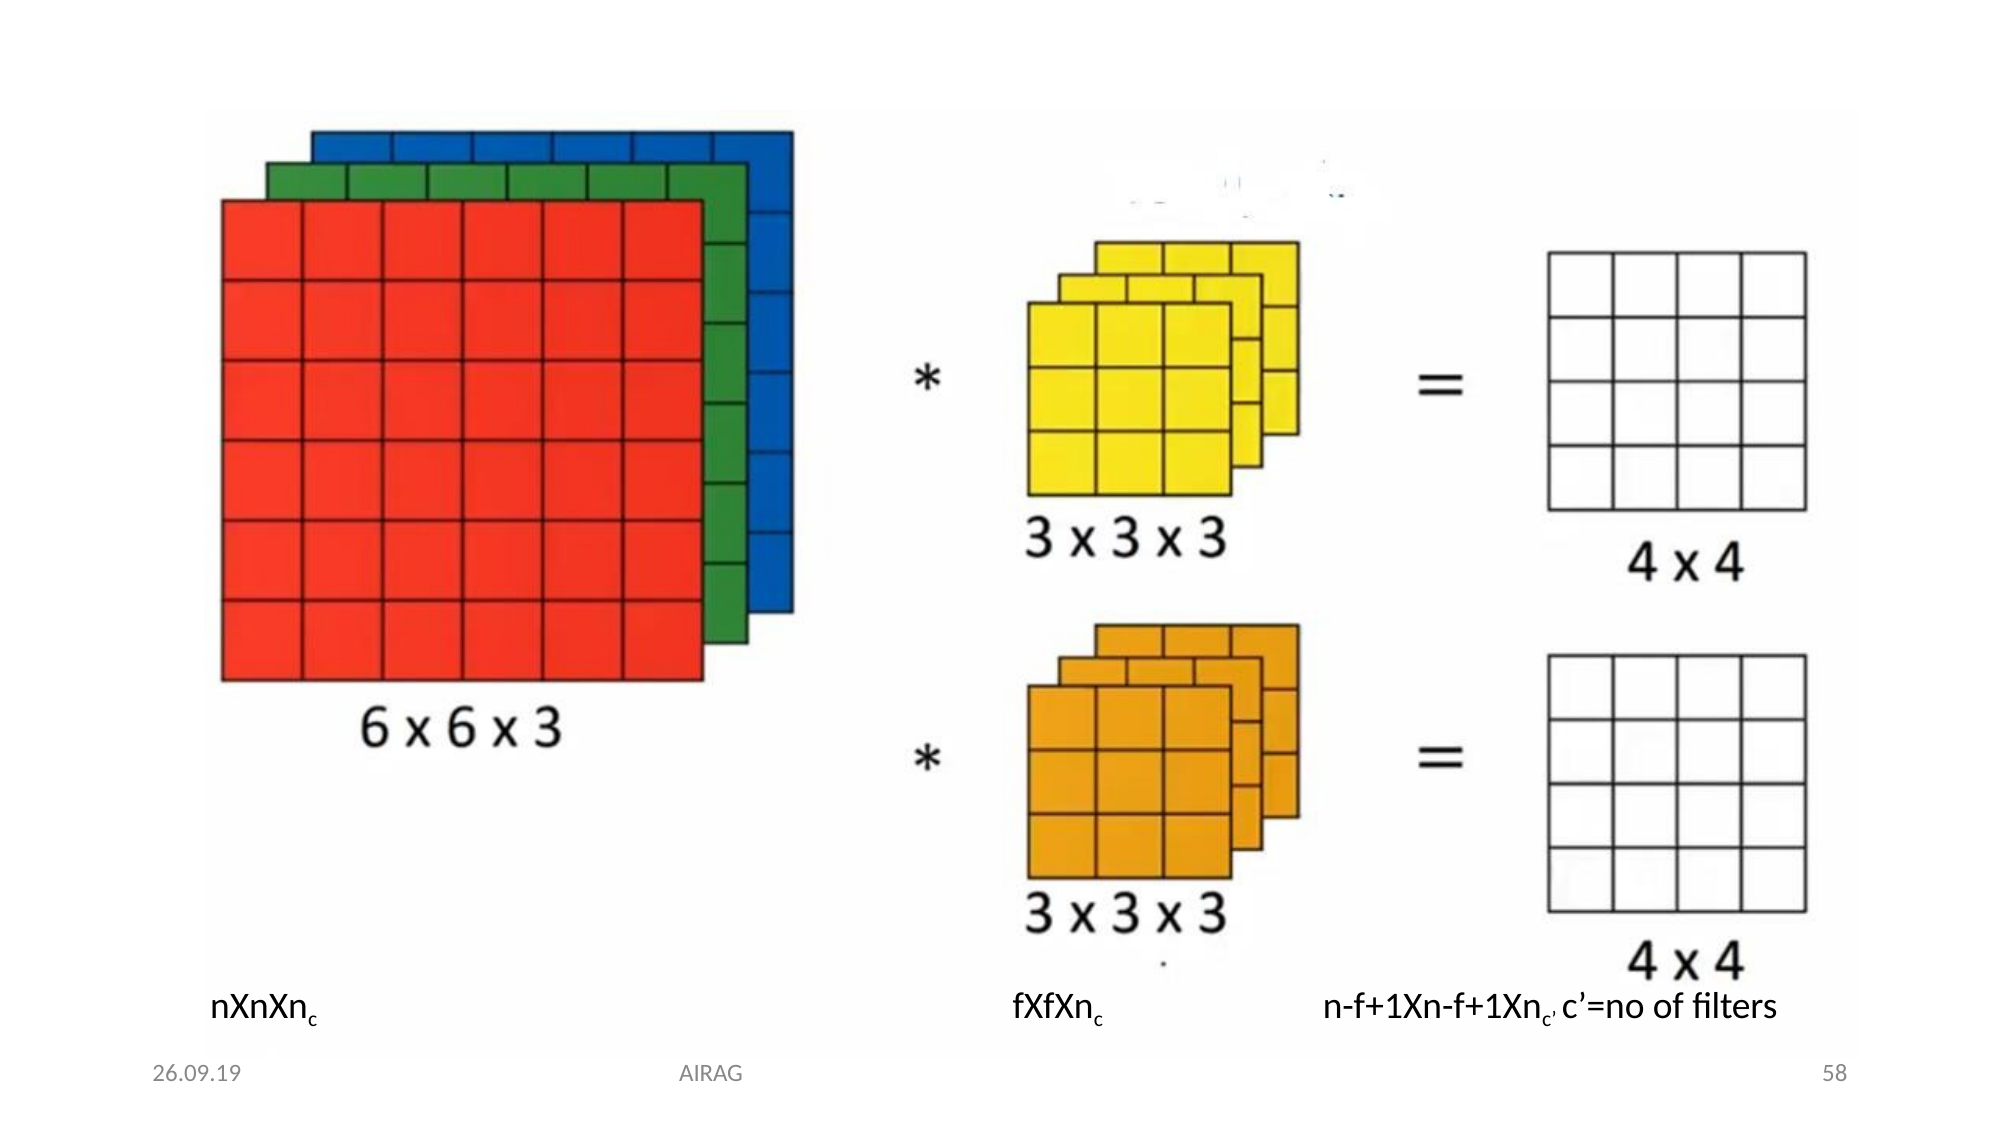

nXnXnc
fXfXnc
n-f+1Xn-f+1Xnc’ c’=no of filters
26.09.19
AIRAG
58